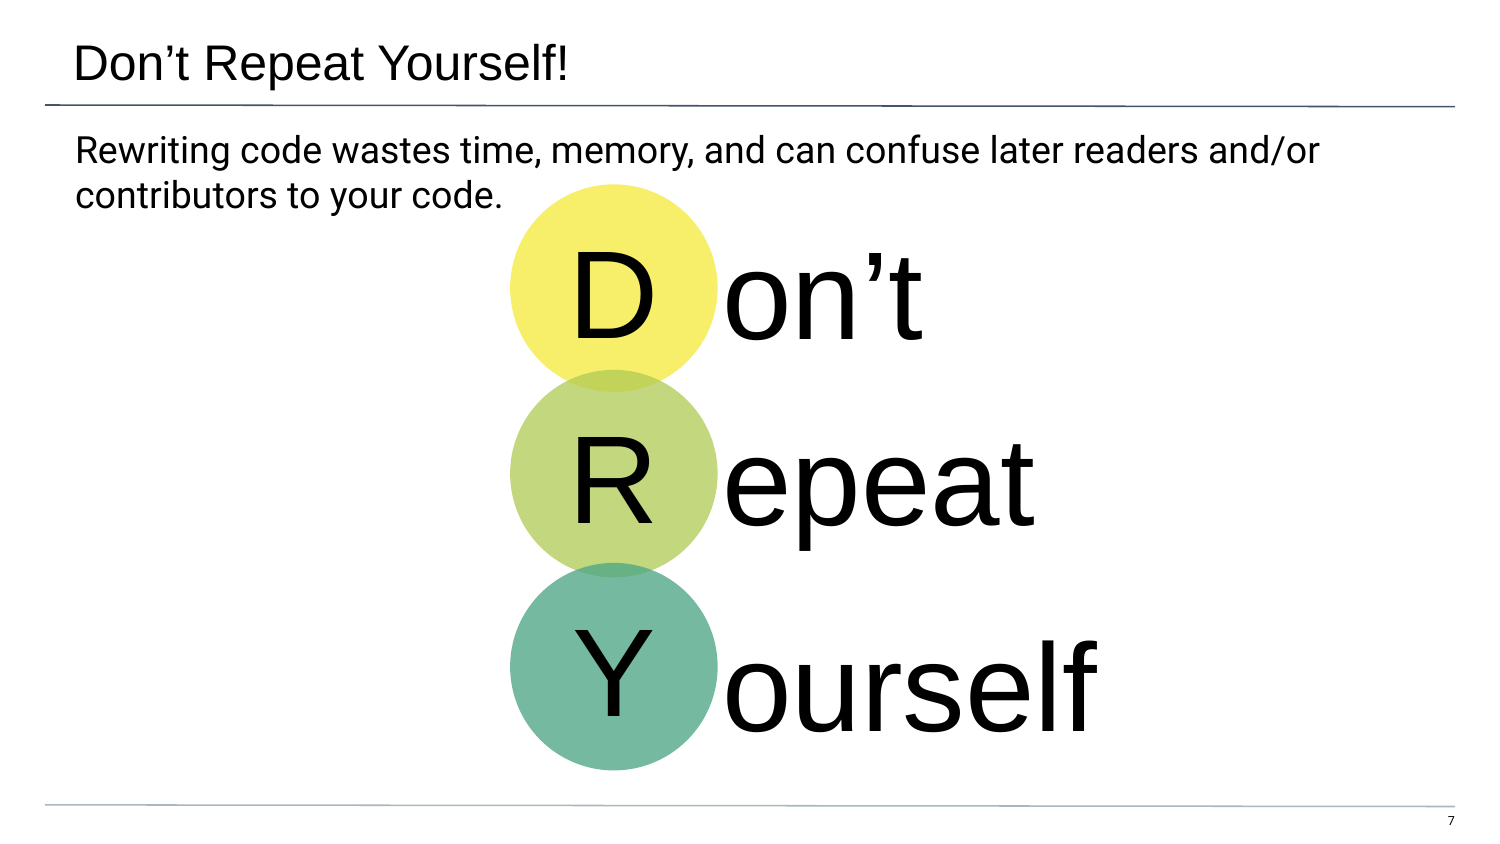

# Don’t Repeat Yourself!
Rewriting code wastes time, memory, and can confuse later readers and/or contributors to your code.

D
on’t
R
epeat
Y
ourself